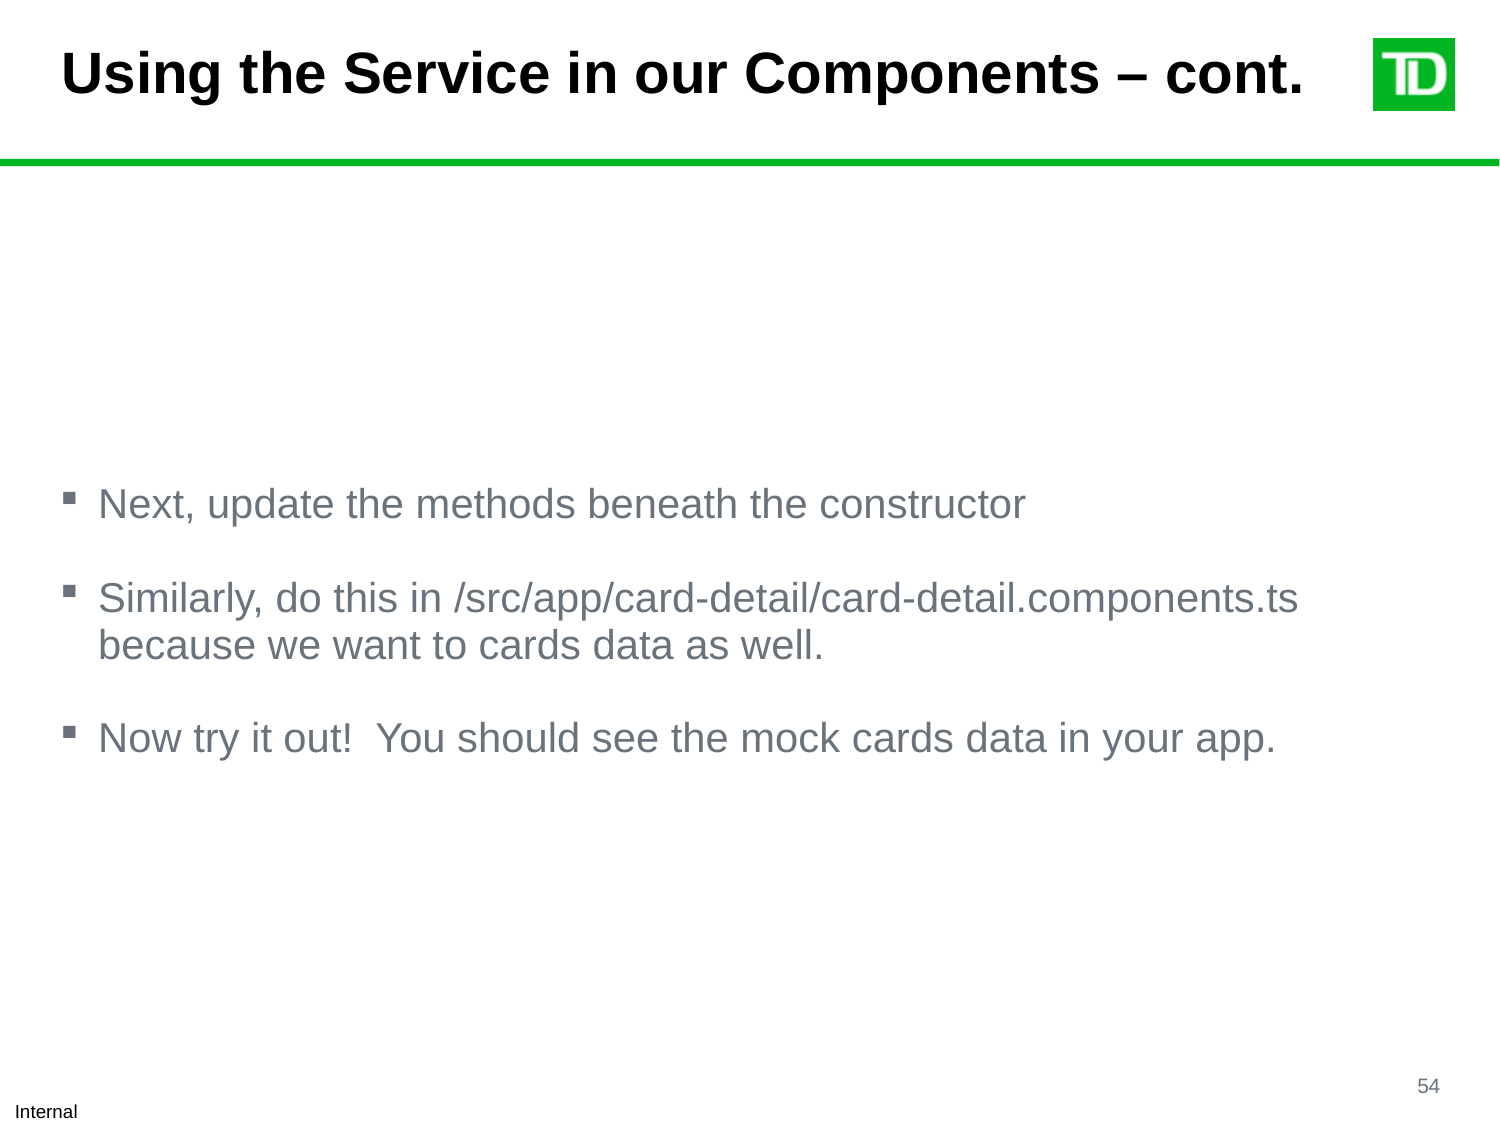

# Using the Service in our Components – cont.
Next, update the methods beneath the constructor
Similarly, do this in /src/app/card-detail/card-detail.components.ts because we want to cards data as well.
Now try it out!  You should see the mock cards data in your app.
54